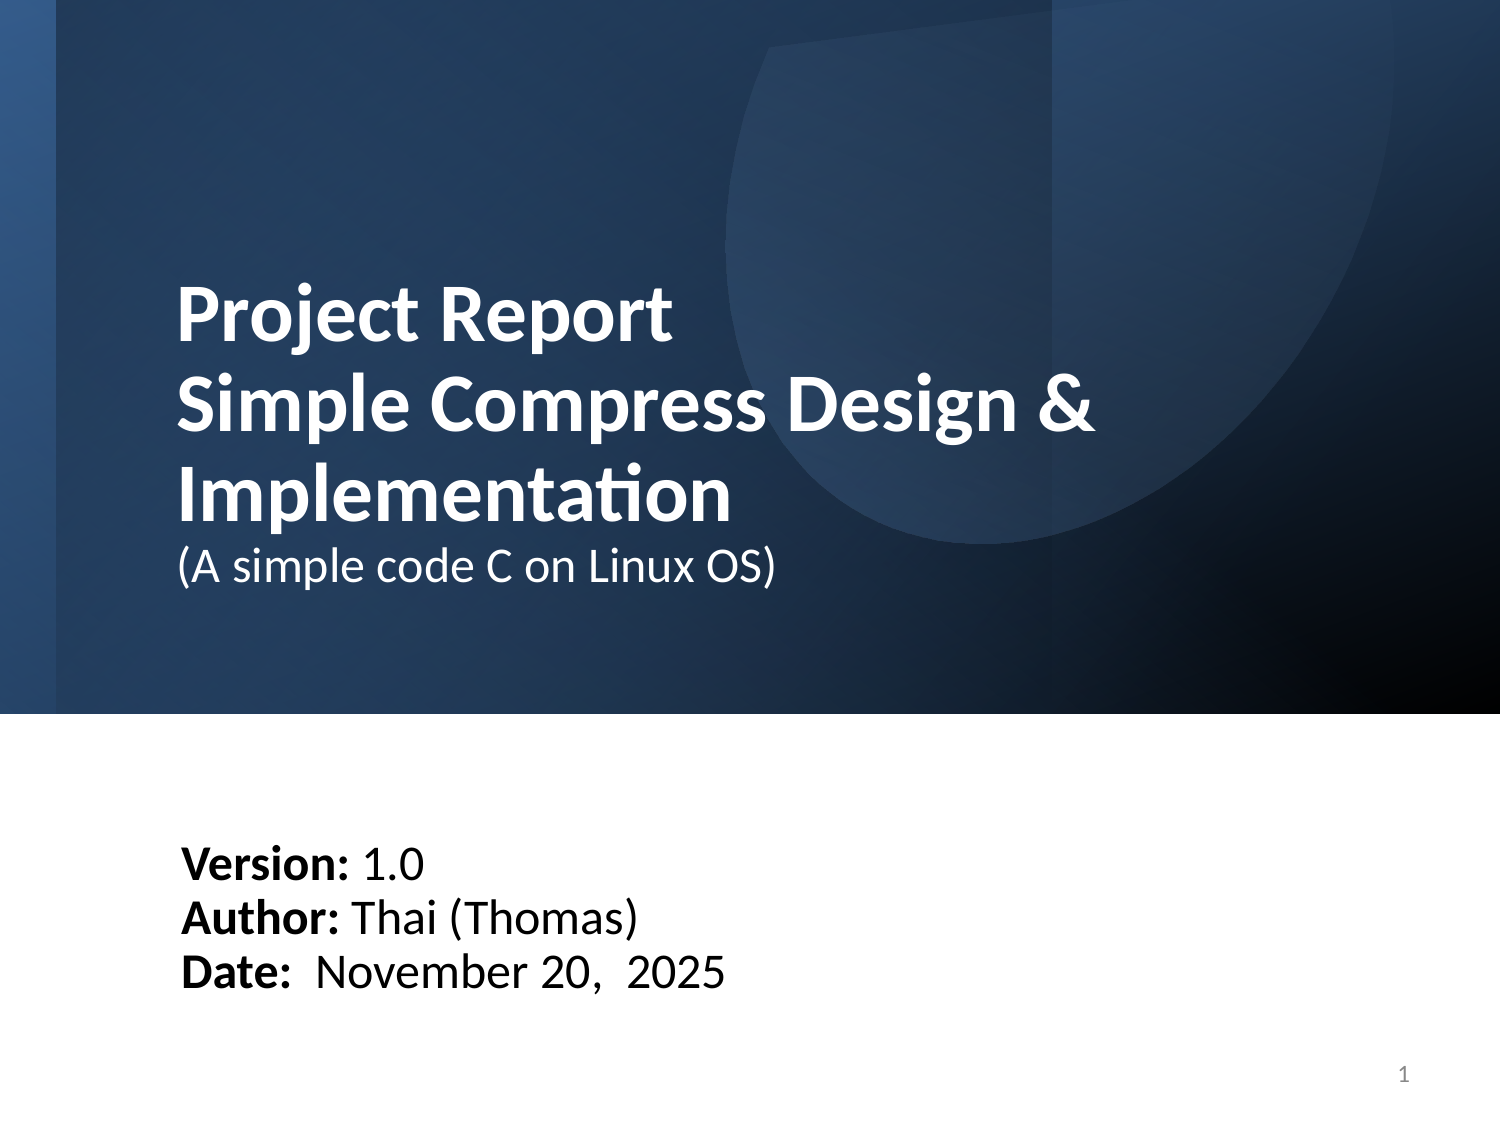

# Project Report Simple Compress Design & Implementation (A simple code C on Linux OS)
Version: 1.0
Author: Thai (Thomas)
Date:  November 20,  2025
1